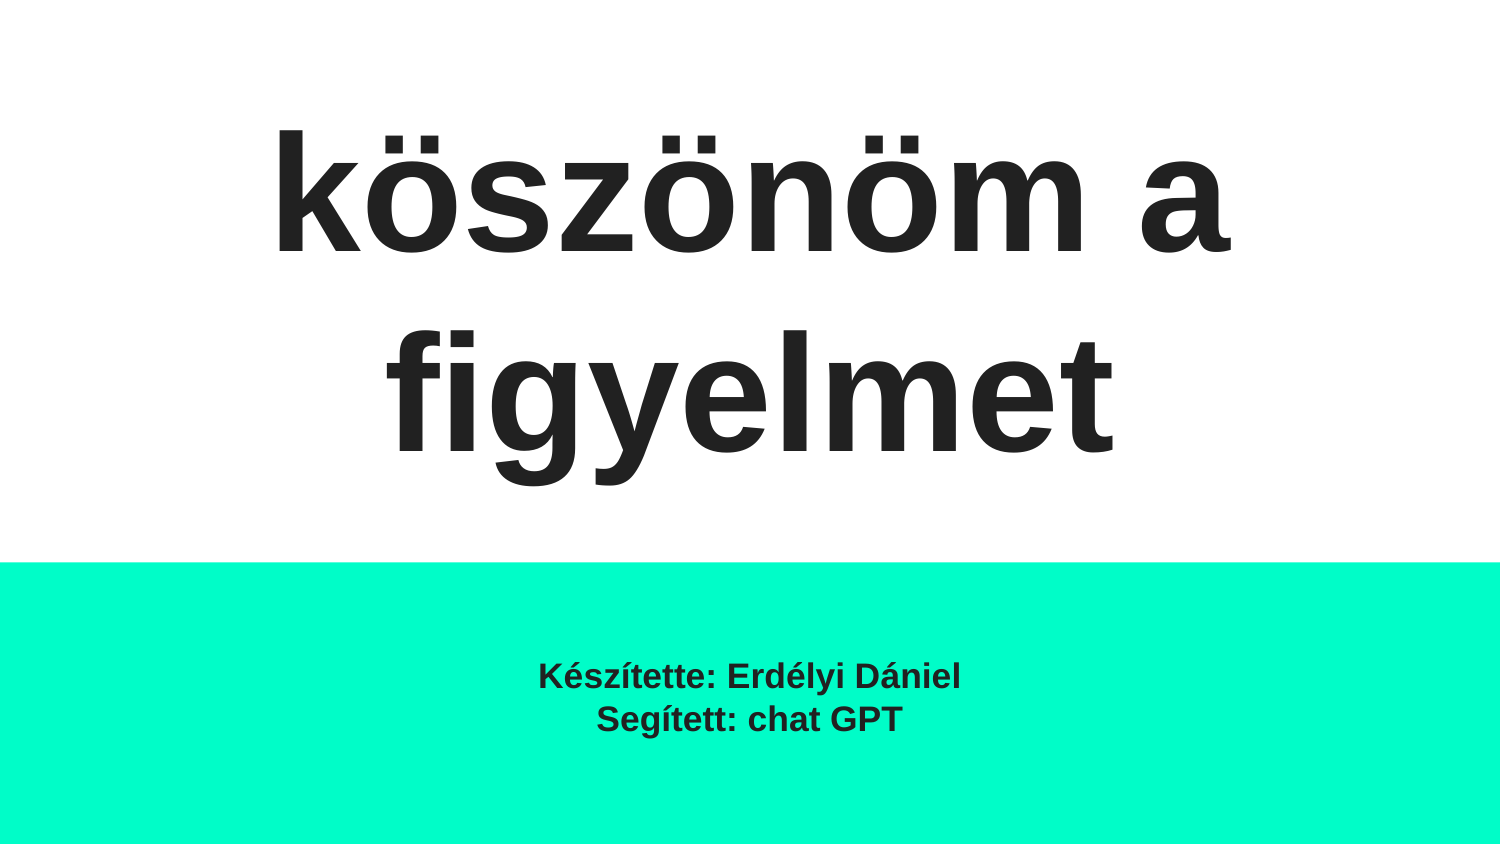

# köszönöm a figyelmet
Készítette: Erdélyi Dániel
Segített: chat GPT